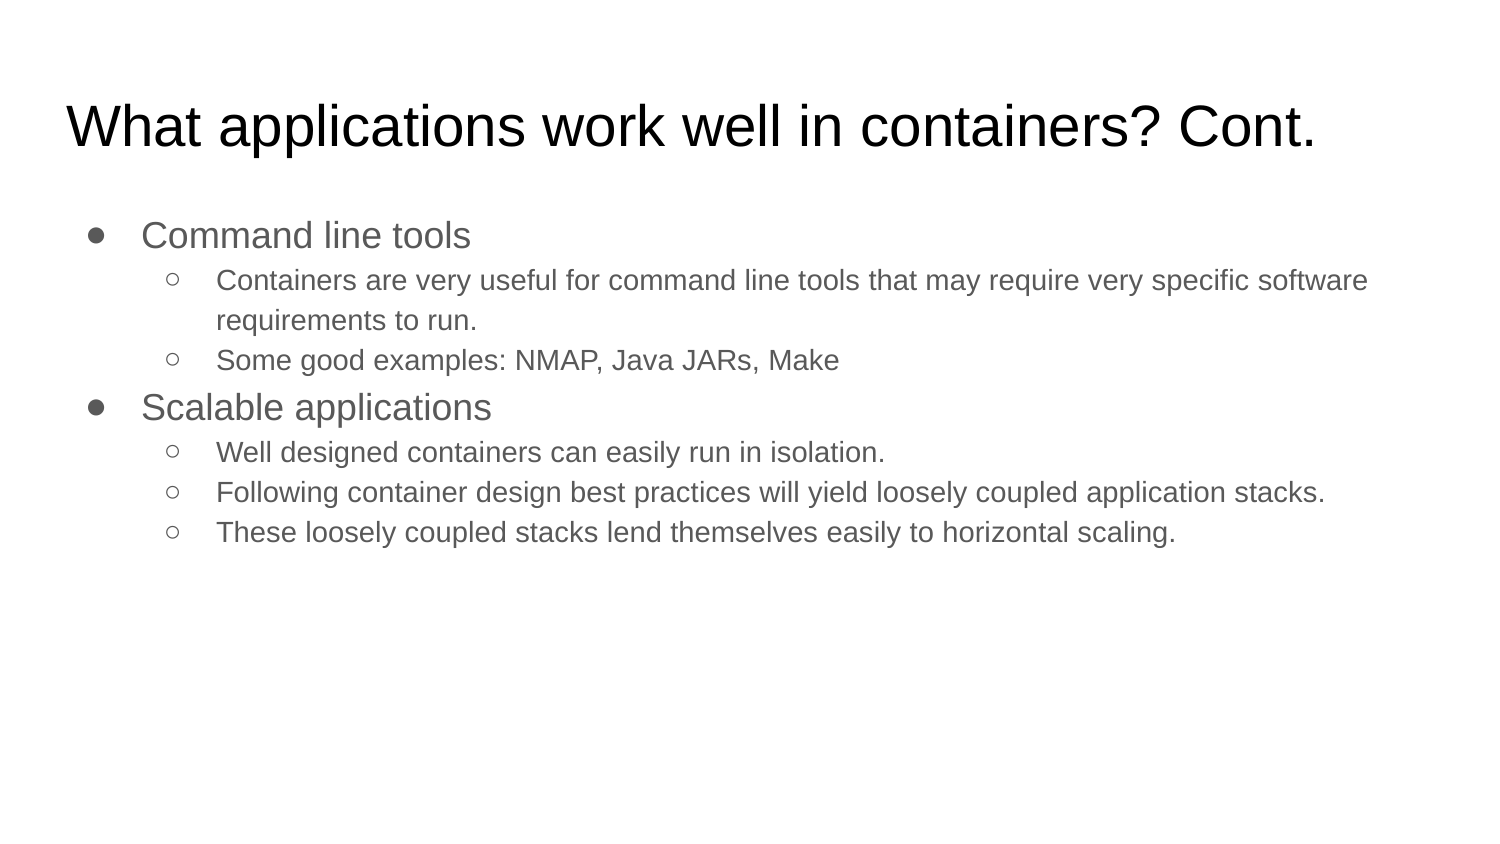

# What applications work well in containers? Cont.
Command line tools
Containers are very useful for command line tools that may require very specific software requirements to run.
Some good examples: NMAP, Java JARs, Make
Scalable applications
Well designed containers can easily run in isolation.
Following container design best practices will yield loosely coupled application stacks.
These loosely coupled stacks lend themselves easily to horizontal scaling.